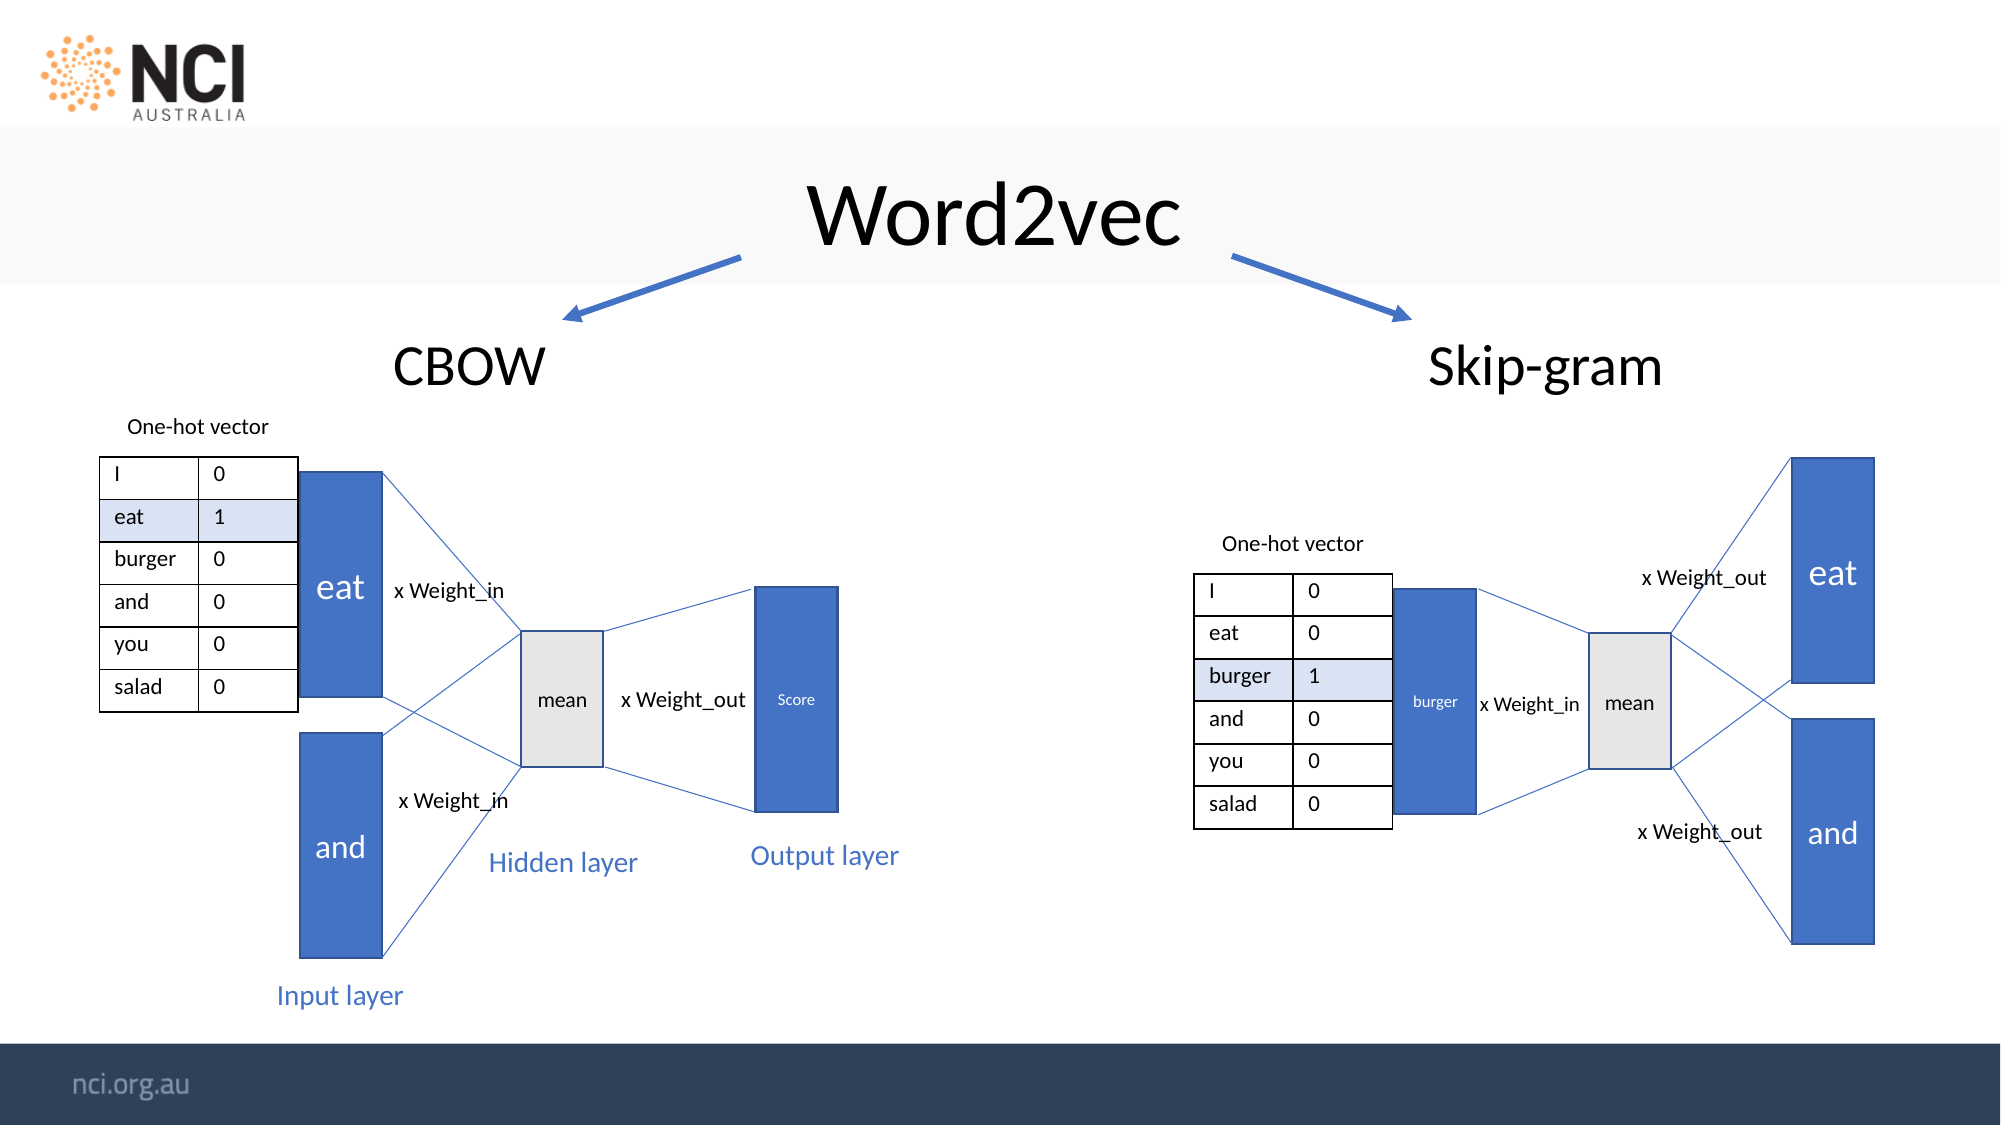

# Word2vec
CBOW
Skip-gram
One-hot vector
| I | 0 |
| --- | --- |
| eat | 1 |
| burger | 0 |
| and | 0 |
| you | 0 |
| salad | 0 |
eat
eat
One-hot vector
x Weight_out
x Weight_in
| I | 0 |
| --- | --- |
| eat | 0 |
| burger | 1 |
| and | 0 |
| you | 0 |
| salad | 0 |
Score
burger
mean
mean
x Weight_out
x Weight_in
and
and
x Weight_in
x Weight_out
Output layer
Hidden layer
Input layer